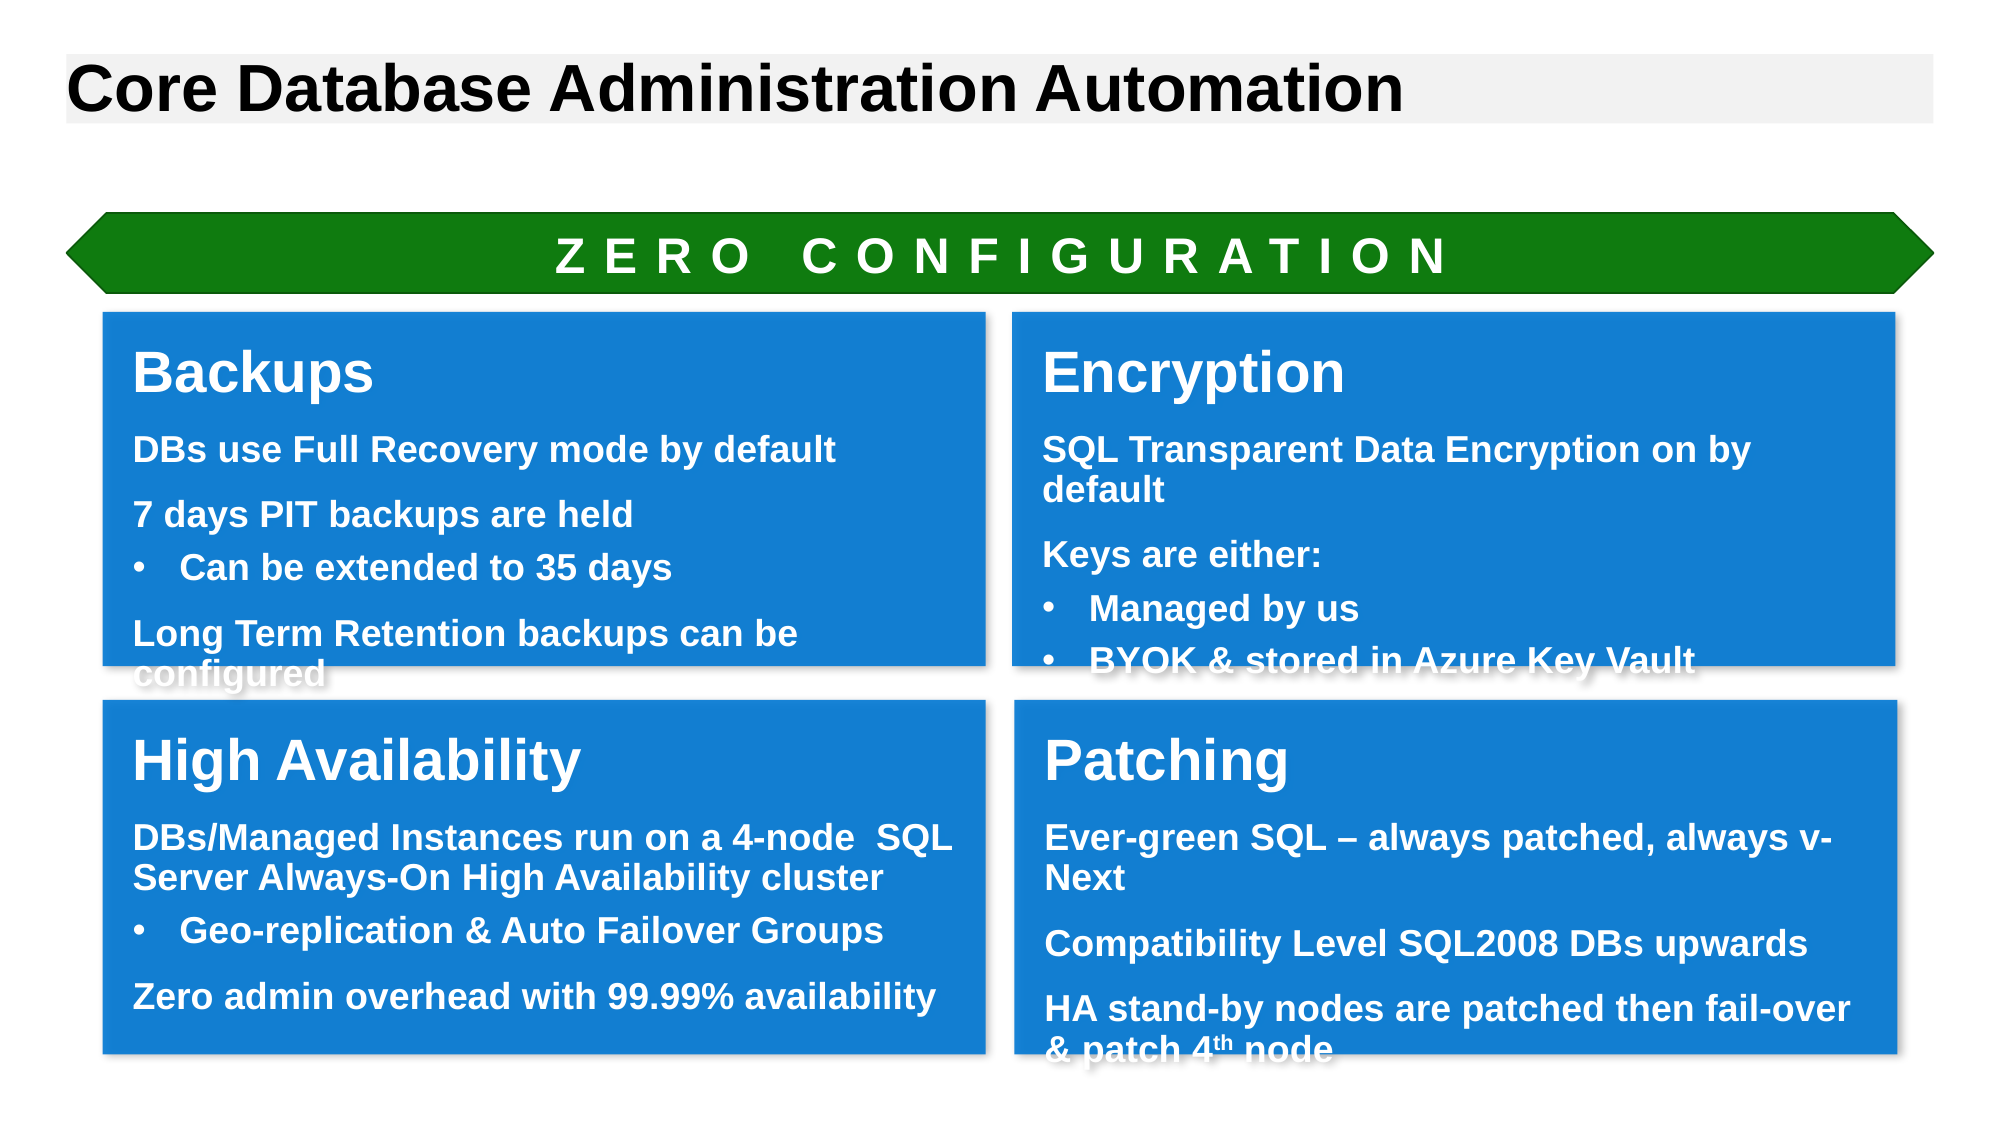

Core Database Administration Automation
ZERO CONFIGURATION
Backups
DBs use Full Recovery mode by default
7 days PIT backups are held
Can be extended to 35 days
Long Term Retention backups can be configured

Encryption
SQL Transparent Data Encryption on by default
Keys are either:
Managed by us
BYOK & stored in Azure Key Vault
High Availability
DBs/Managed Instances run on a 4-node  SQL Server Always-On High Availability cluster
Geo-replication & Auto Failover Groups
Zero admin overhead with 99.99% availability

Patching
Ever-green SQL – always patched, always v-Next
Compatibility Level SQL2008 DBs upwards
HA stand-by nodes are patched then fail-over & patch 4th node